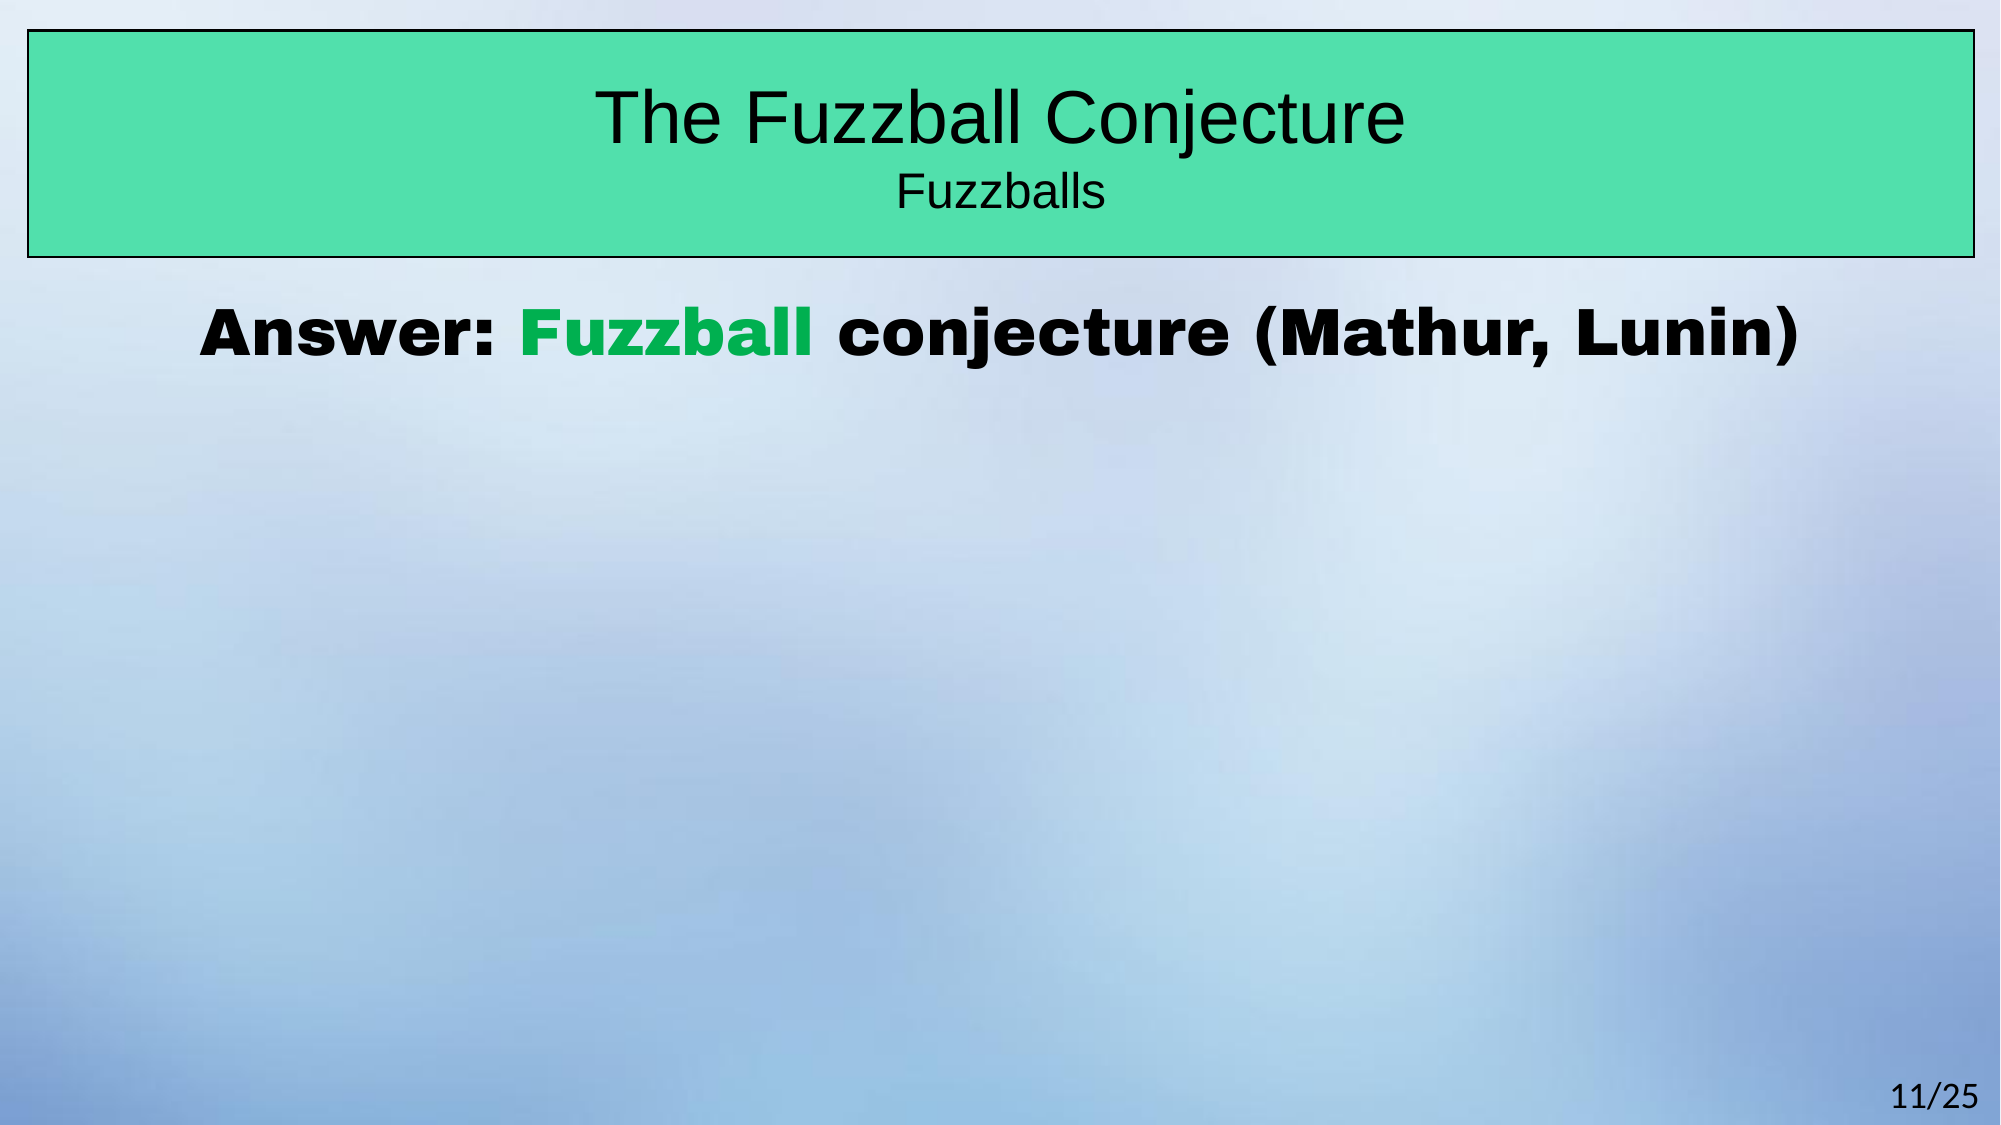

The Fuzzball Conjecture
Fuzzballs
Answer: Fuzzball conjecture (Mathur, Lunin)
11/25